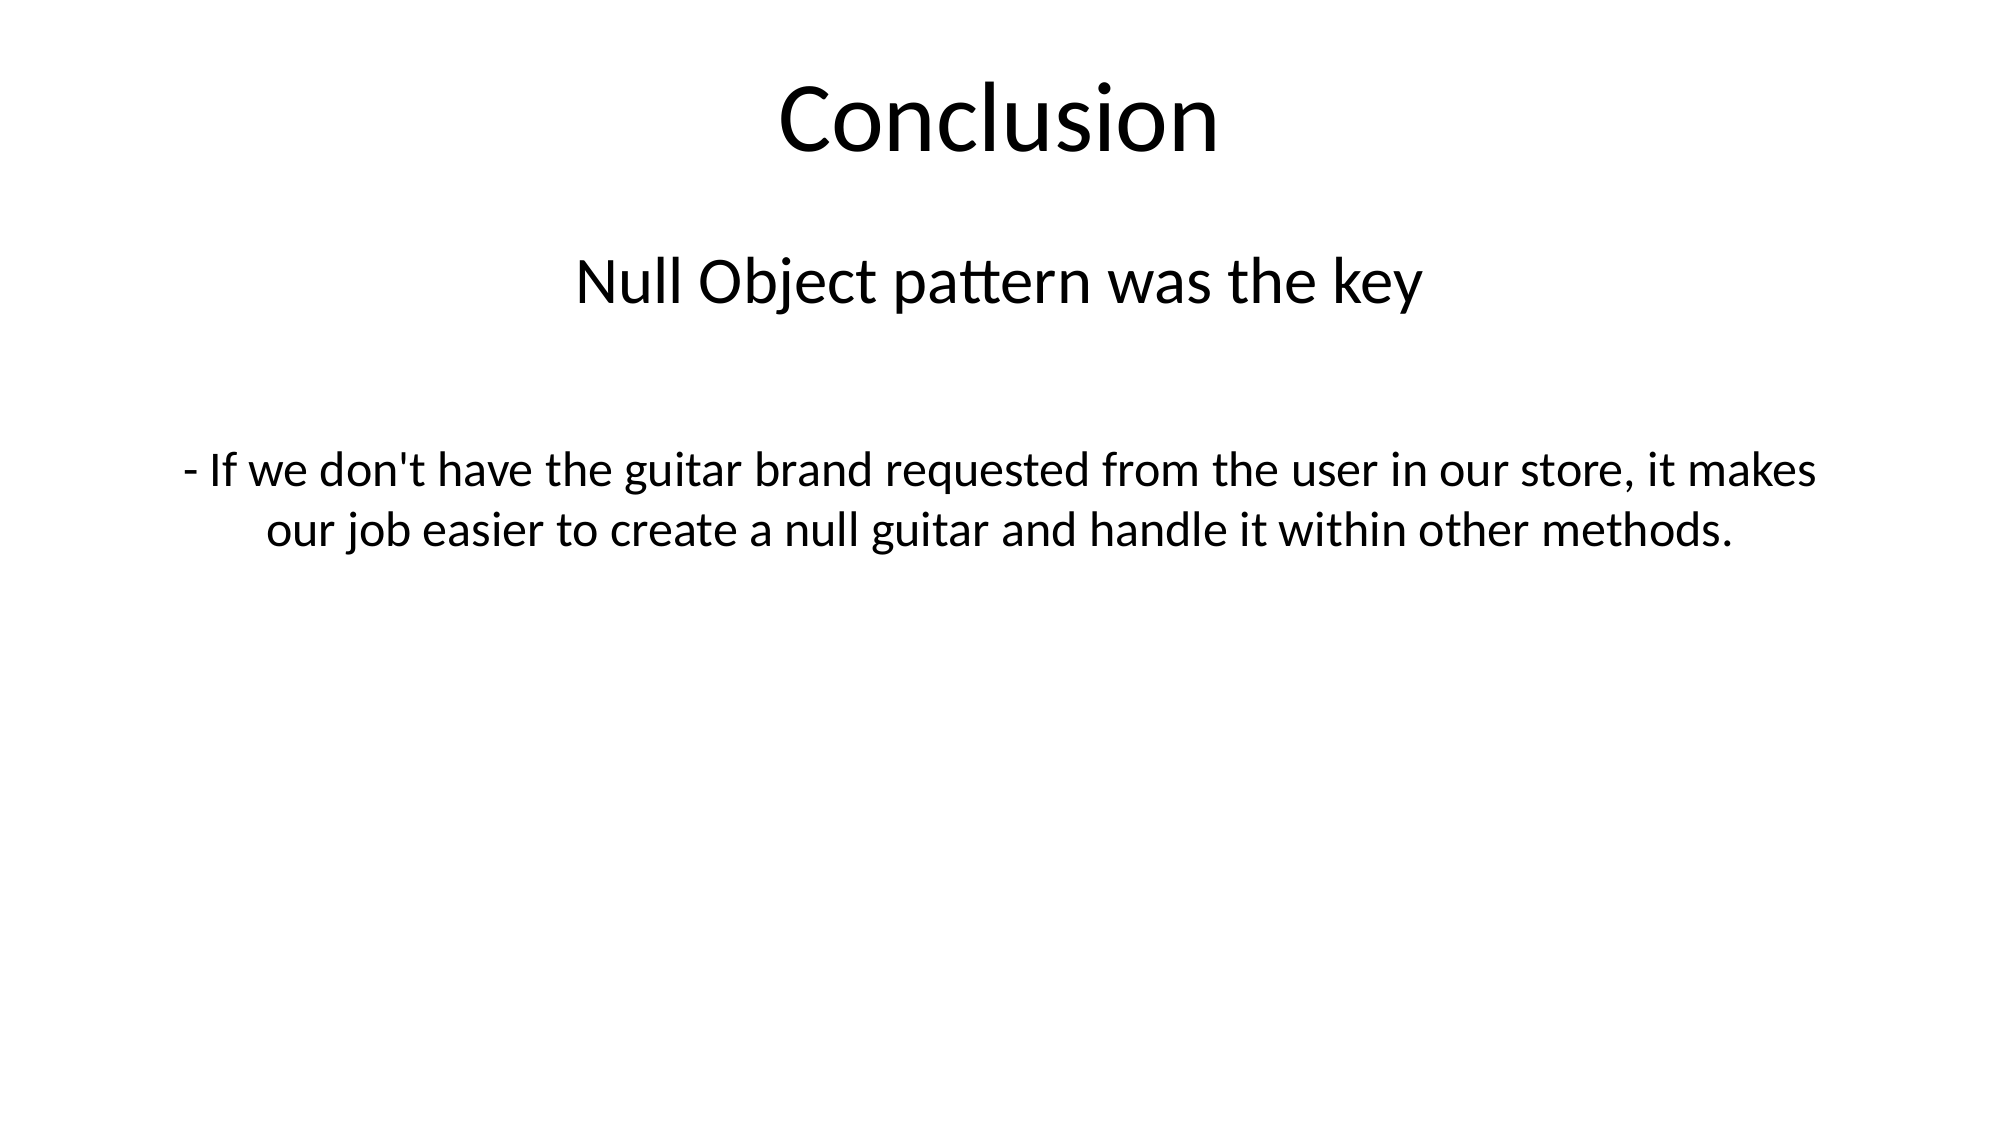

Conclusion
Null Object pattern was the key
- If we don't have the guitar brand requested from the user in our store, it makes our job easier to create a null guitar and handle it within other methods.